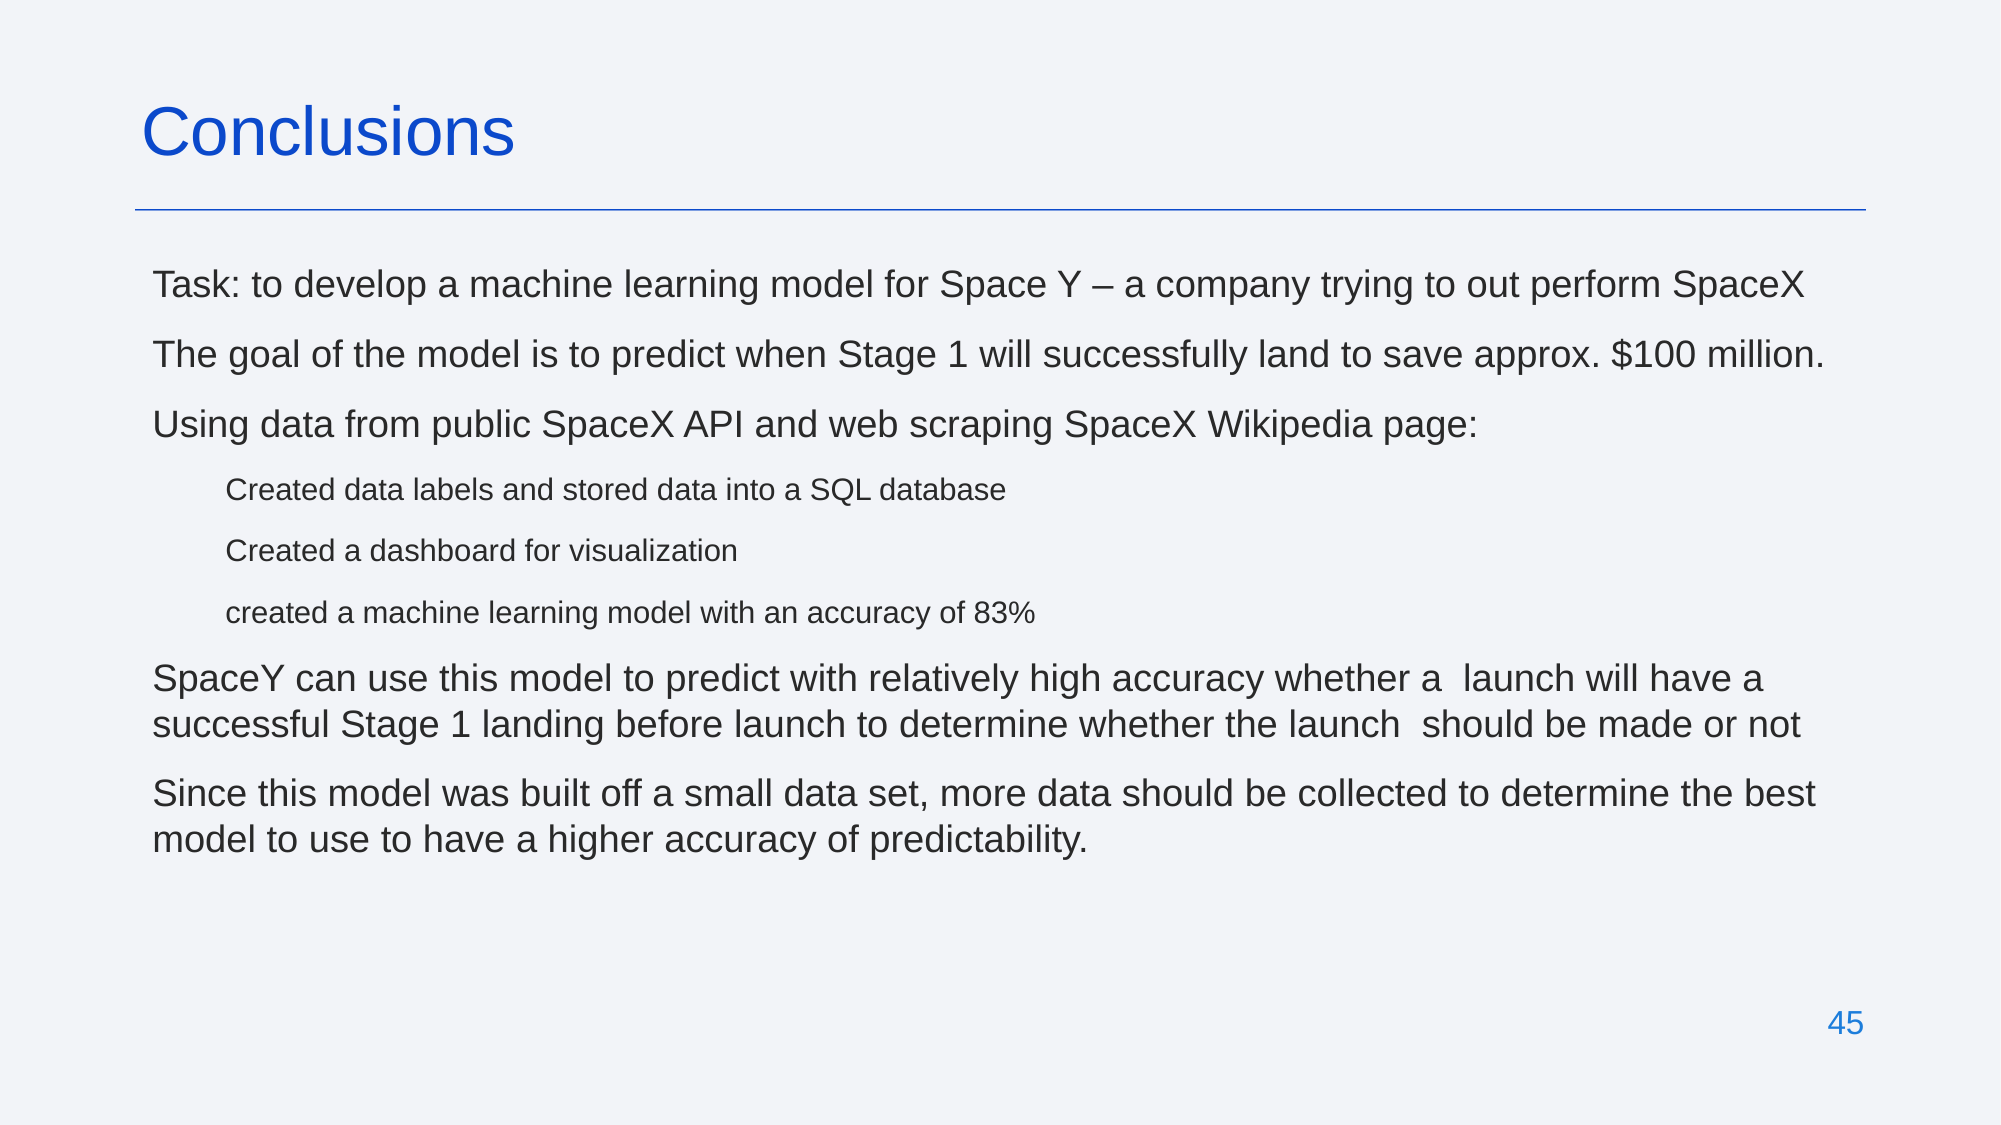

Conclusions
Task: to develop a machine learning model for Space Y – a company trying to out perform SpaceX
The goal of the model is to predict when Stage 1 will successfully land to save approx. $100 million.
Using data from public SpaceX API and web scraping SpaceX Wikipedia page:
Created data labels and stored data into a SQL database
Created a dashboard for visualization
created a machine learning model with an accuracy of 83%
SpaceY can use this model to predict with relatively high accuracy whether a  launch will have a successful Stage 1 landing before launch to determine whether the launch  should be made or not
Since this model was built off a small data set, more data should be collected to determine the best model to use to have a higher accuracy of predictability.

45